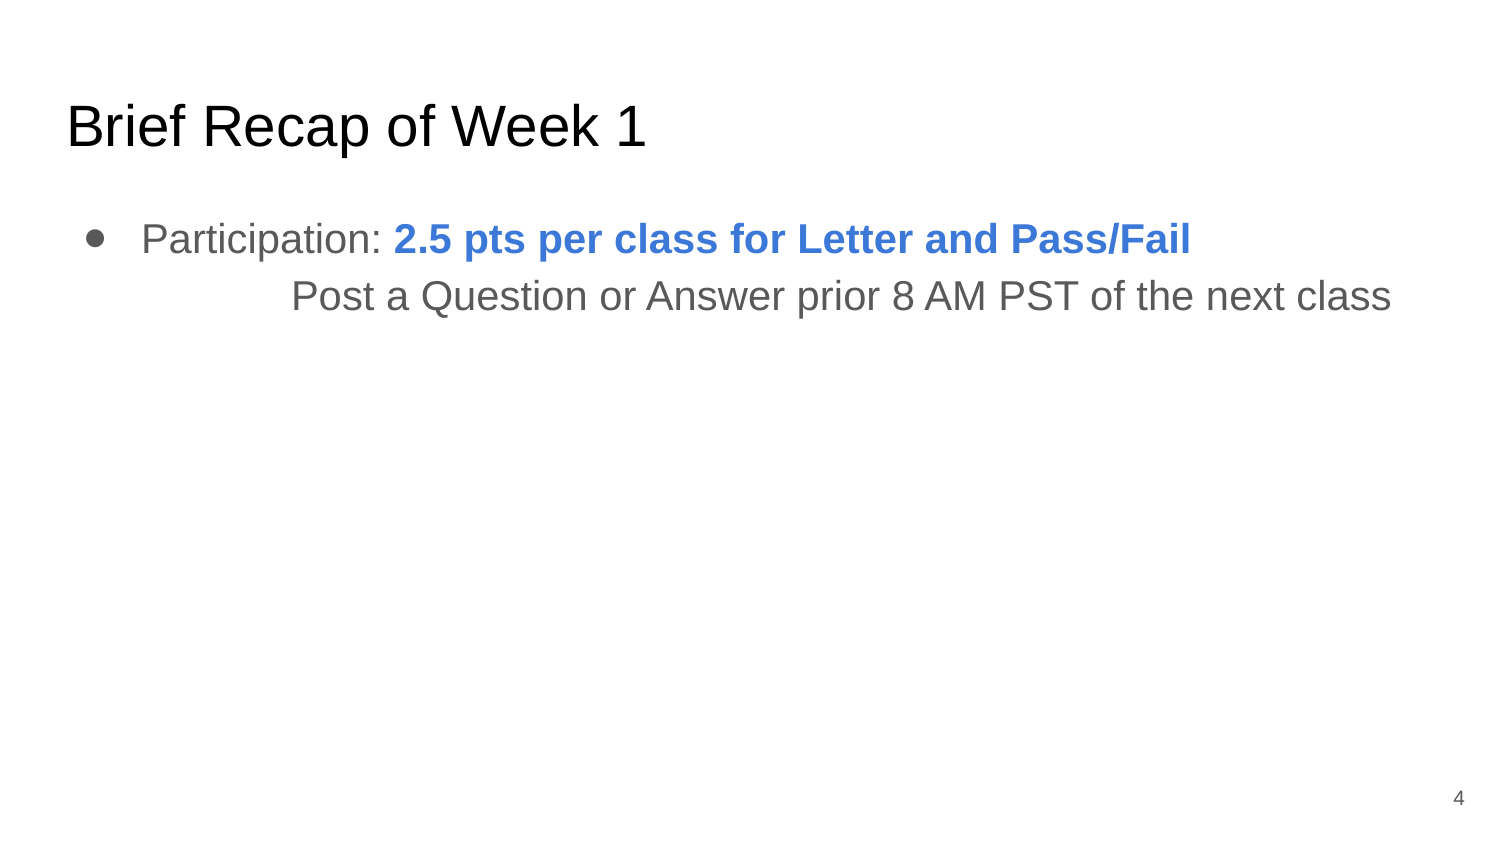

# Brief Recap of Week 1
Participation: 2.5 pts per class for Letter and Pass/Fail
	Post a Question or Answer prior 8 AM PST of the next class
4